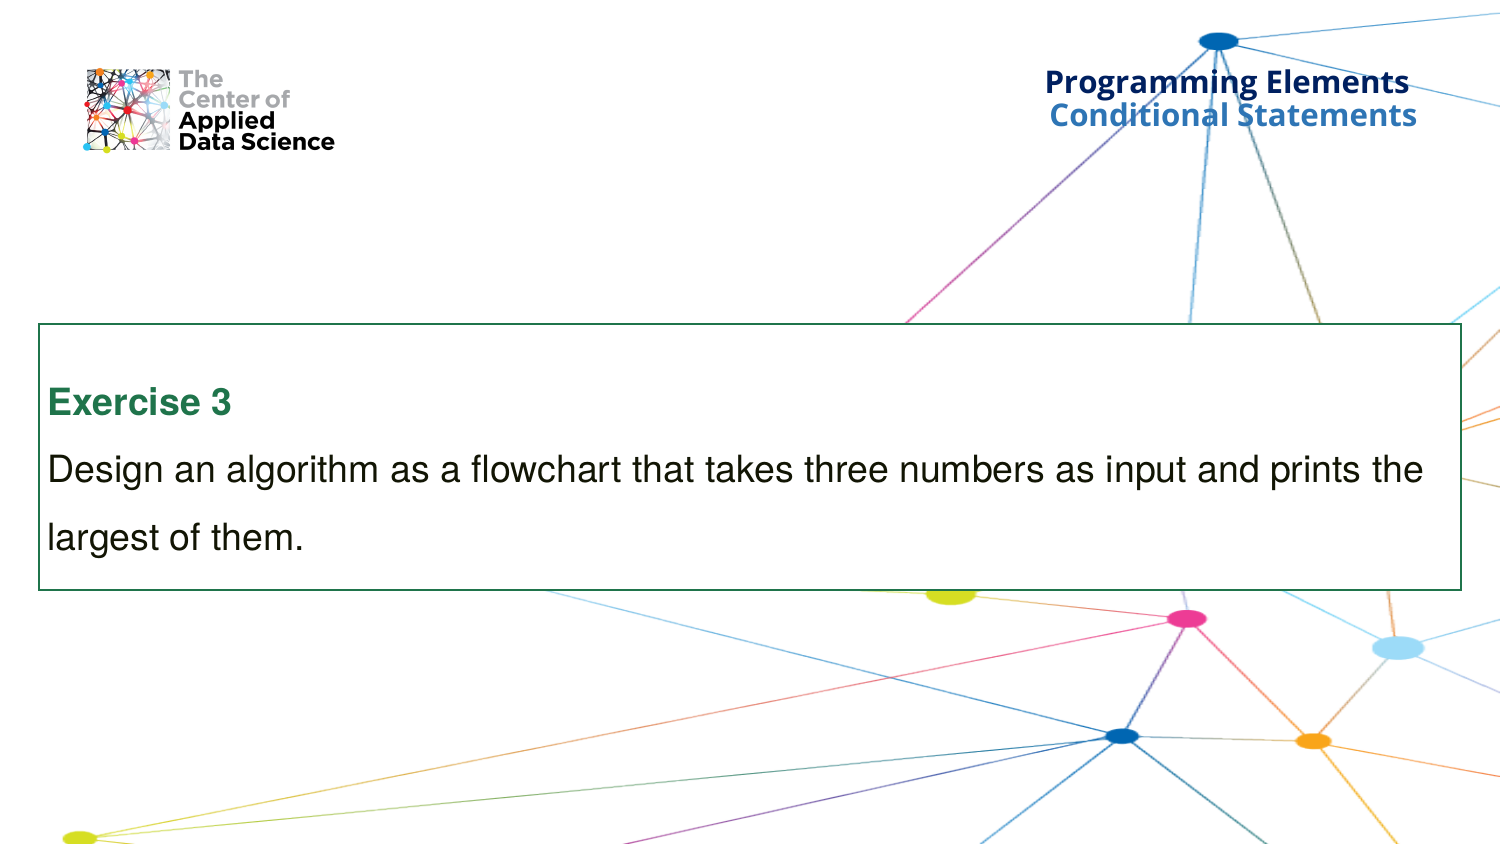

# Programming Elements Conditional Statements
Exercise 3
Design an algorithm as a flowchart that takes three numbers as input and prints the largest of them.